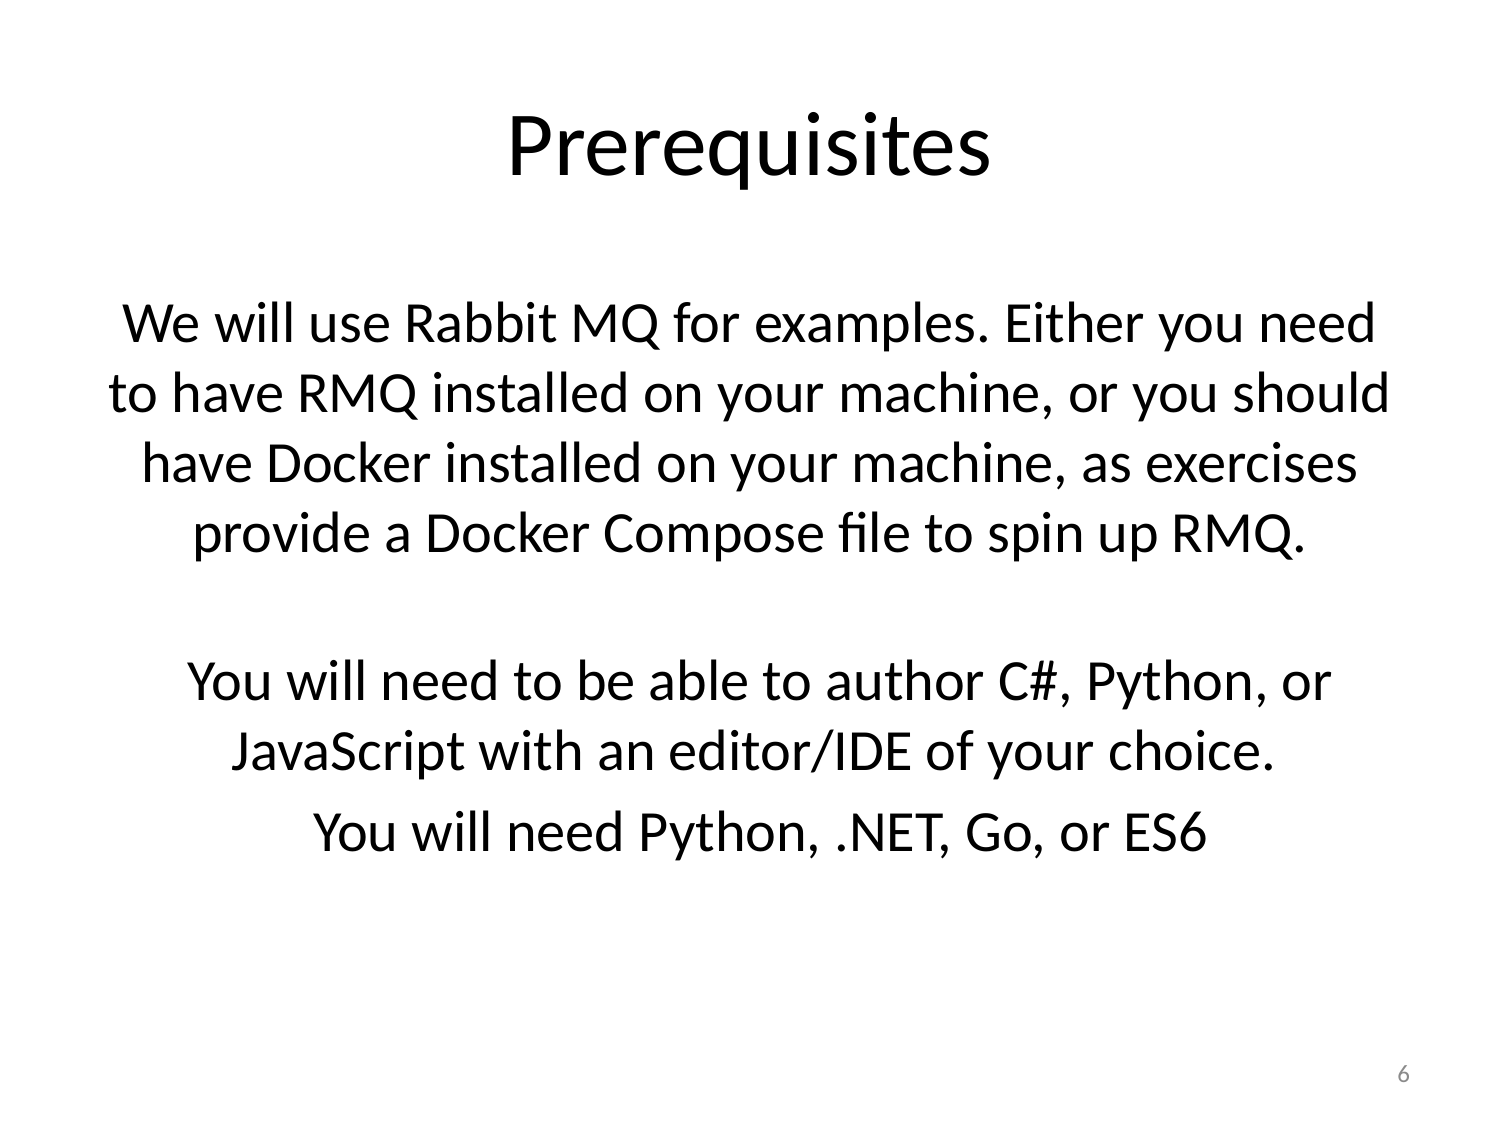

# Prerequisites
We will use Rabbit MQ for examples. Either you need to have RMQ installed on your machine, or you should have Docker installed on your machine, as exercises provide a Docker Compose file to spin up RMQ.
You will need to be able to author C#, Python, or JavaScript with an editor/IDE of your choice.
You will need Python, .NET, Go, or ES6
6